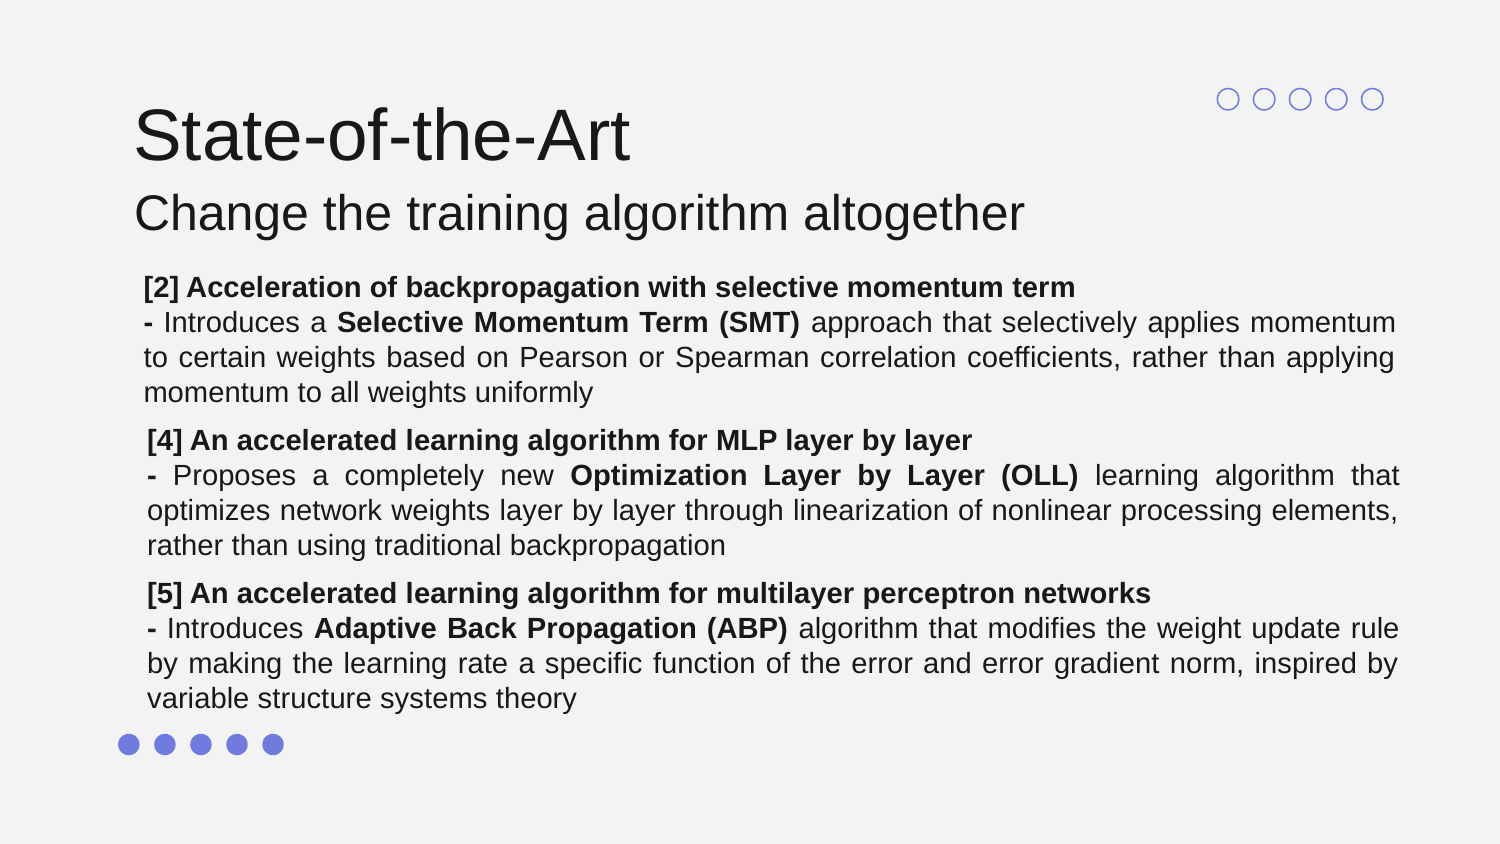

# State-of-the-Art

Change the training algorithm altogether
[2] Acceleration of backpropagation with selective momentum term
- Introduces a Selective Momentum Term (SMT) approach that selectively applies momentum to certain weights based on Pearson or Spearman correlation coefficients, rather than applying momentum to all weights uniformly
[4] An accelerated learning algorithm for MLP layer by layer
- Proposes a completely new Optimization Layer by Layer (OLL) learning algorithm that optimizes network weights layer by layer through linearization of nonlinear processing elements, rather than using traditional backpropagation
[5] An accelerated learning algorithm for multilayer perceptron networks
- Introduces Adaptive Back Propagation (ABP) algorithm that modifies the weight update rule by making the learning rate a specific function of the error and error gradient norm, inspired by variable structure systems theory